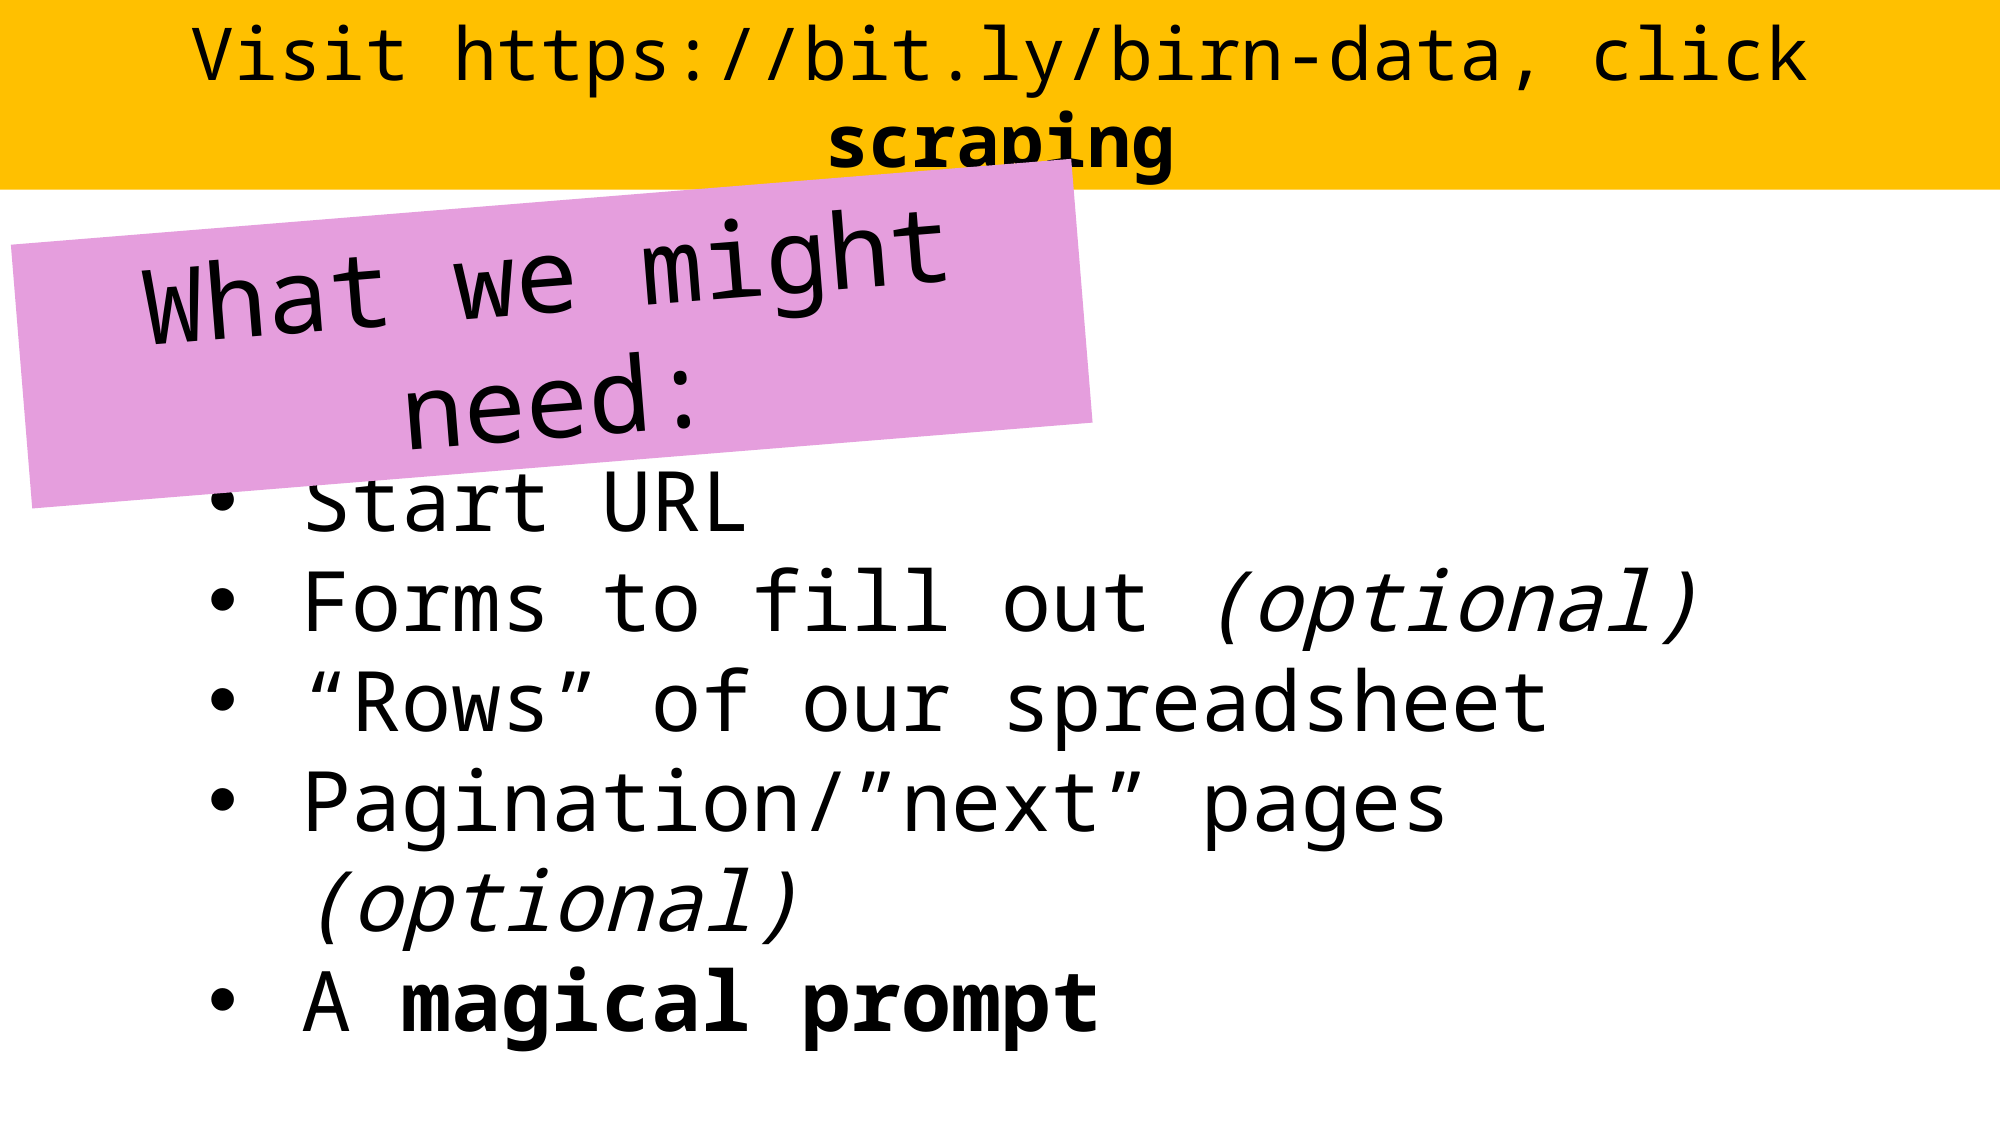

Visit https://bit.ly/birn-data, click scraping
What we might need:
Start URL
Forms to fill out (optional)
“Rows” of our spreadsheet
Pagination/”next” pages (optional)
A magical prompt